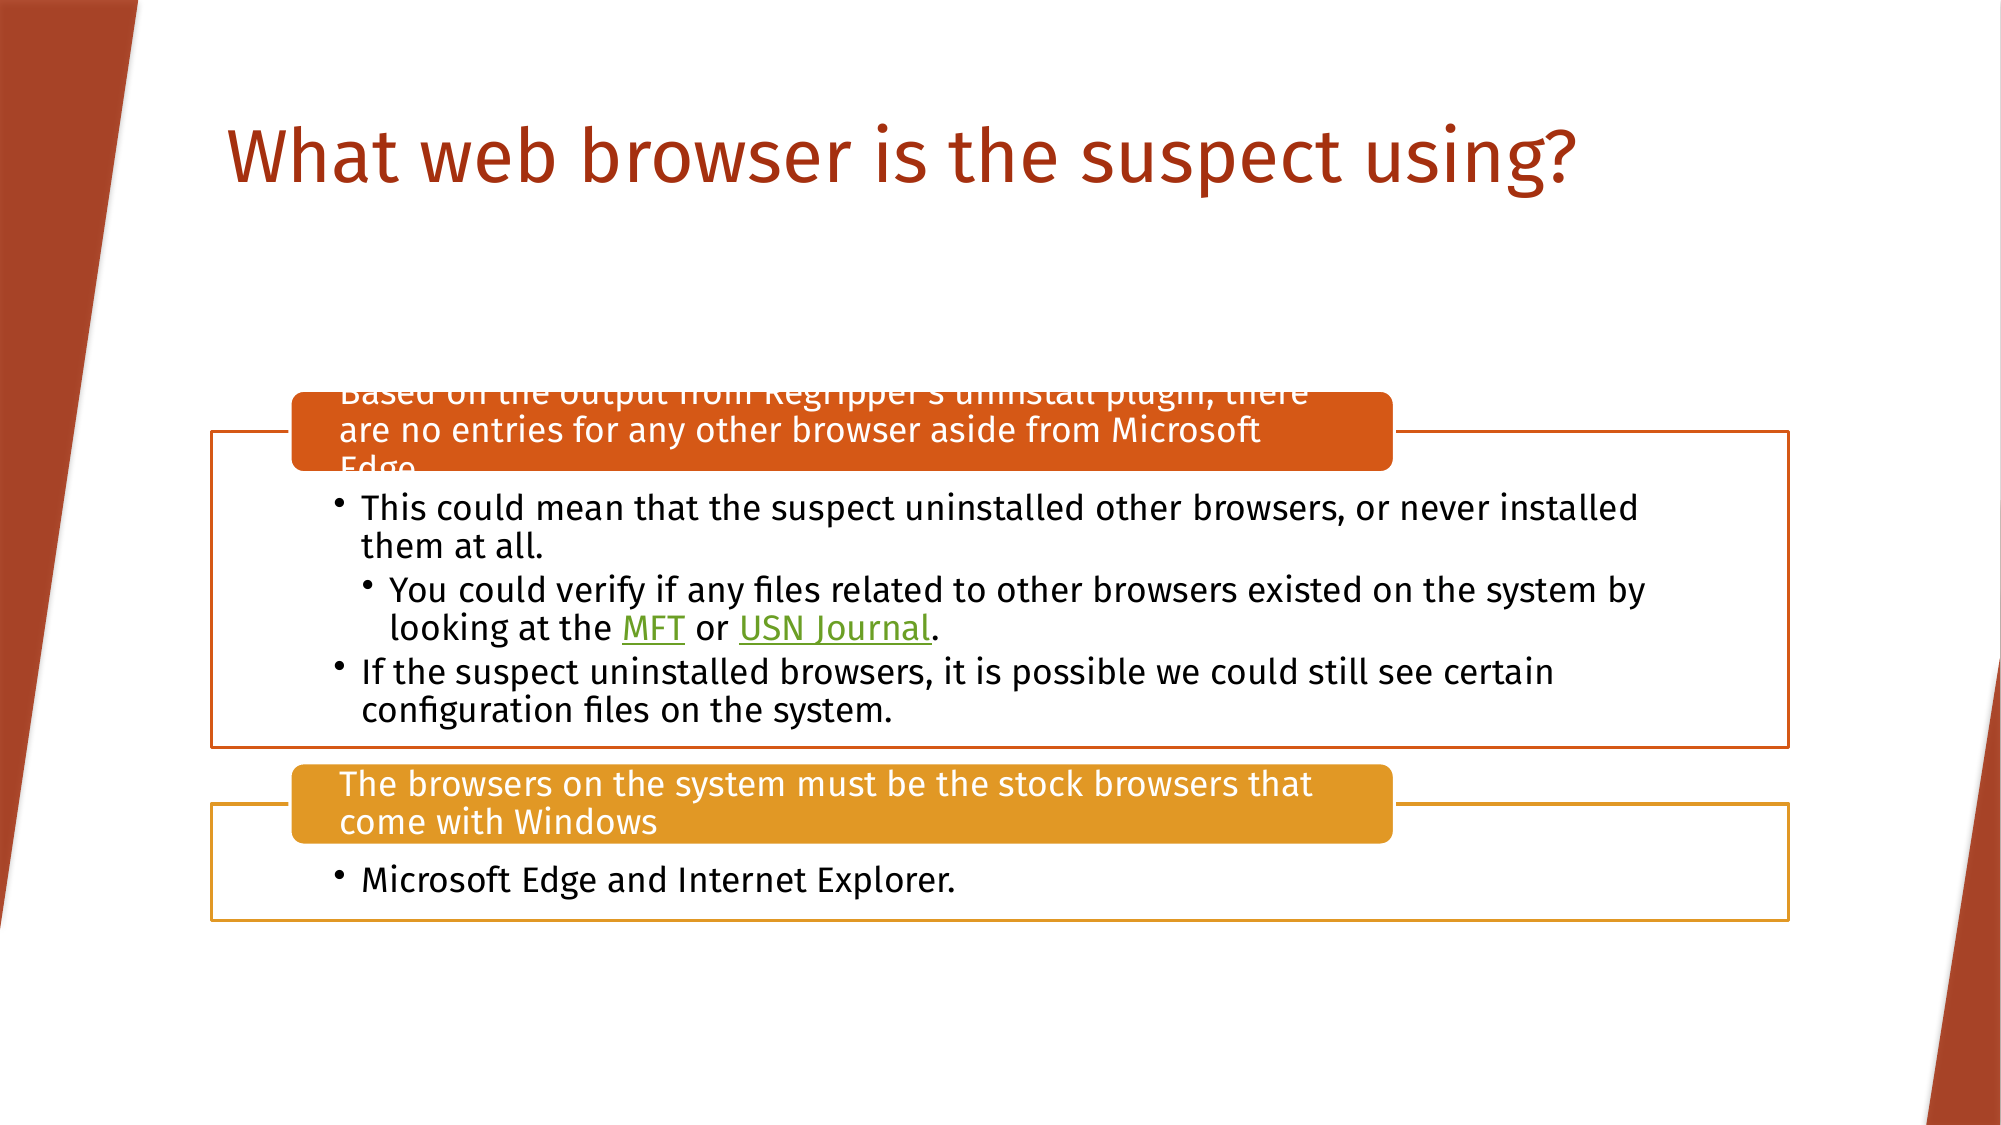

# What web browser is the suspect using?
This could mean that the suspect uninstalled other browsers, or never installed them at all.
You could verify if any files related to other browsers existed on the system by looking at the MFT or USN Journal.
If the suspect uninstalled browsers, it is possible we could still see certain configuration files on the system.
Based on the output from Regripper’s uninstall plugin, there are no entries for any other browser aside from Microsoft Edge.
Microsoft Edge and Internet Explorer.
The browsers on the system must be the stock browsers that come with Windows